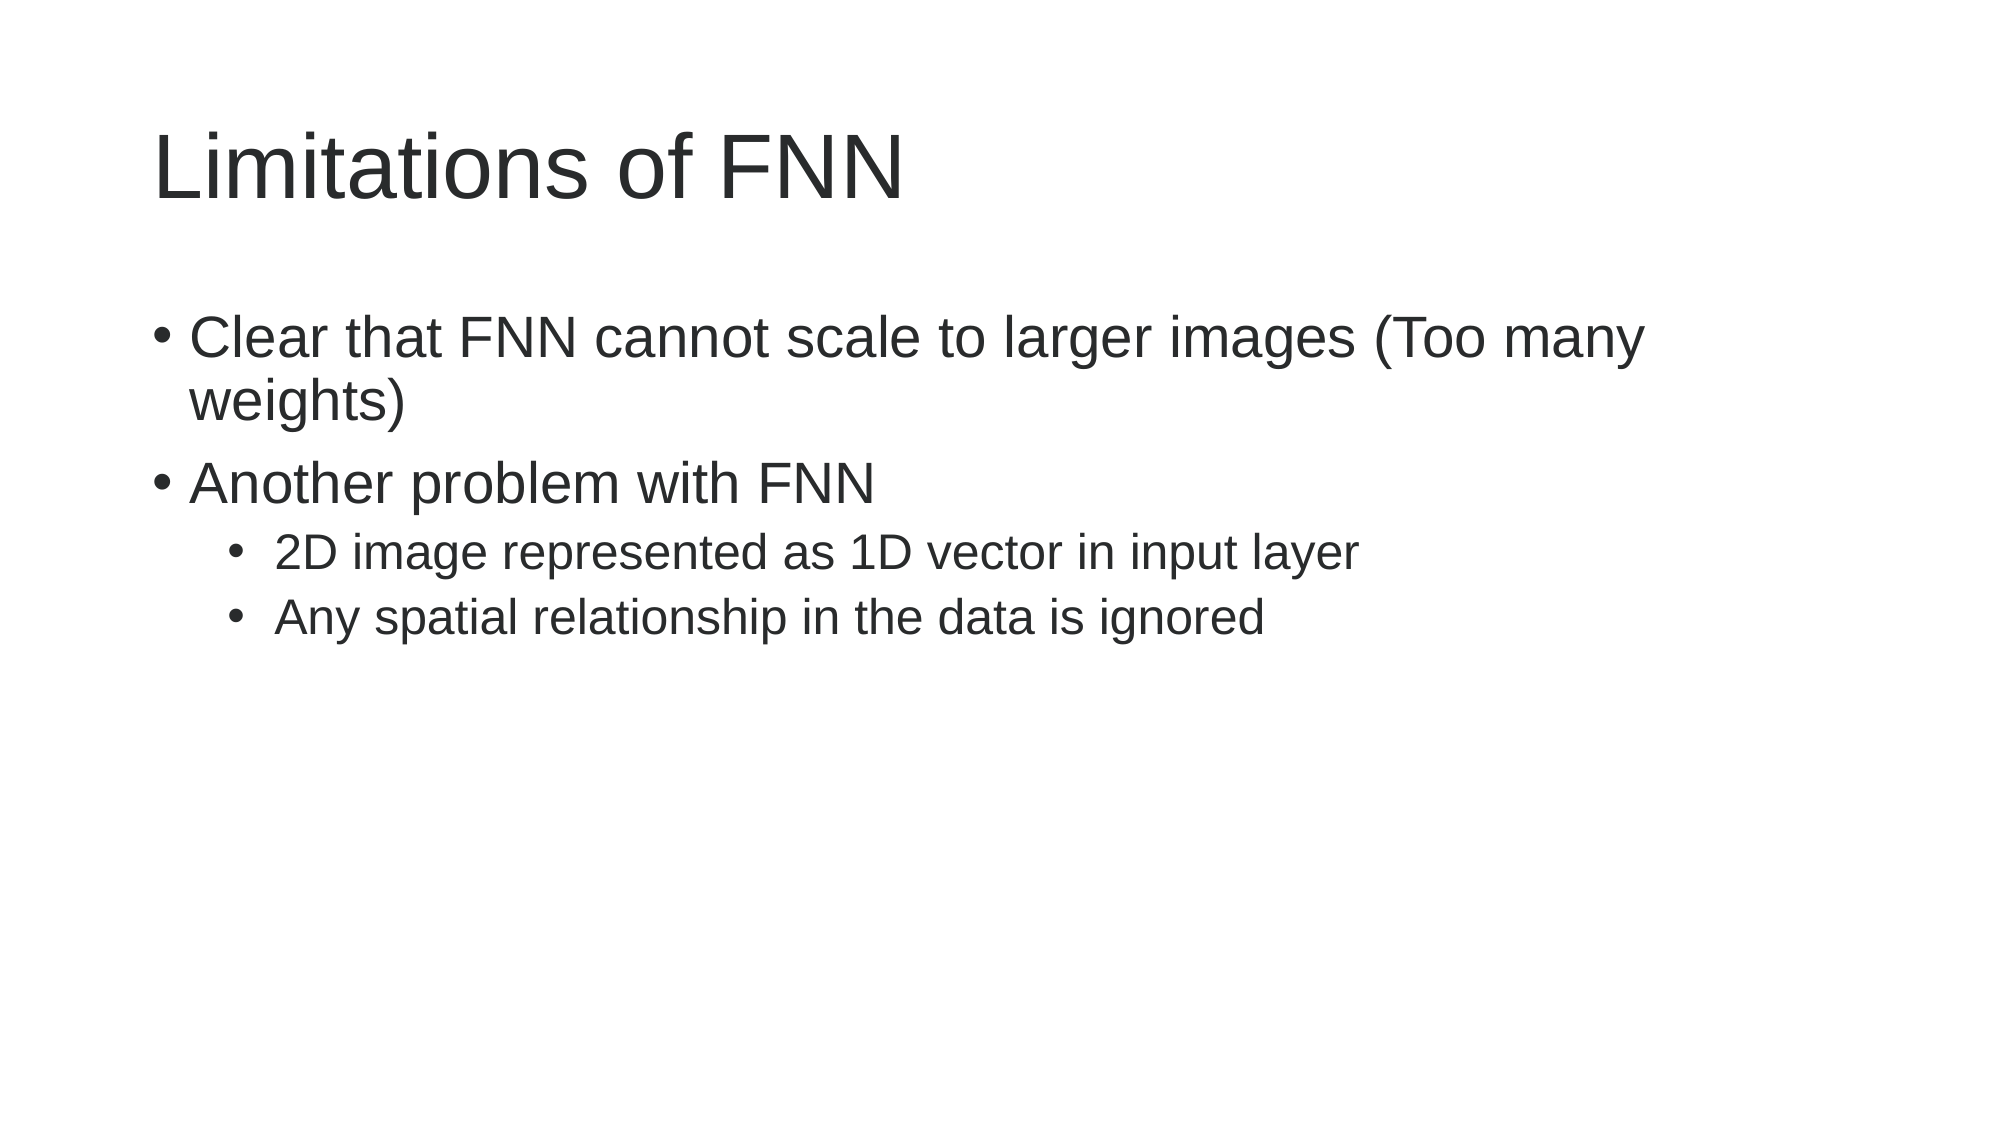

# Limitations of FNN
Clear that FNN cannot scale to larger images (Too many weights)
Another problem with FNN
2D image represented as 1D vector in input layer
Any spatial relationship in the data is ignored